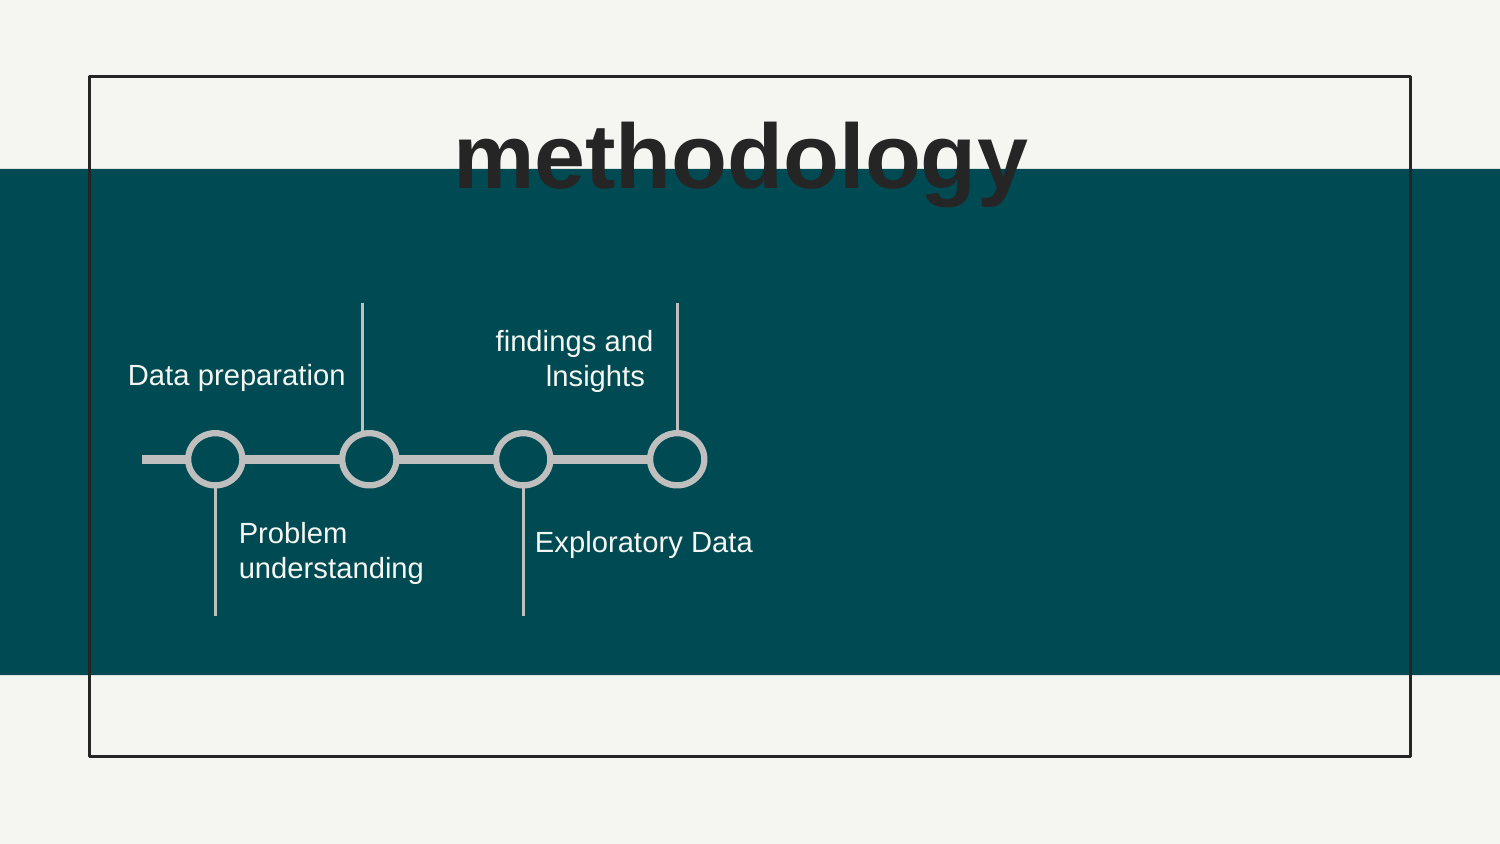

methodology
 findings and lnsights
Data preparation

Problem understanding
Exploratory Data